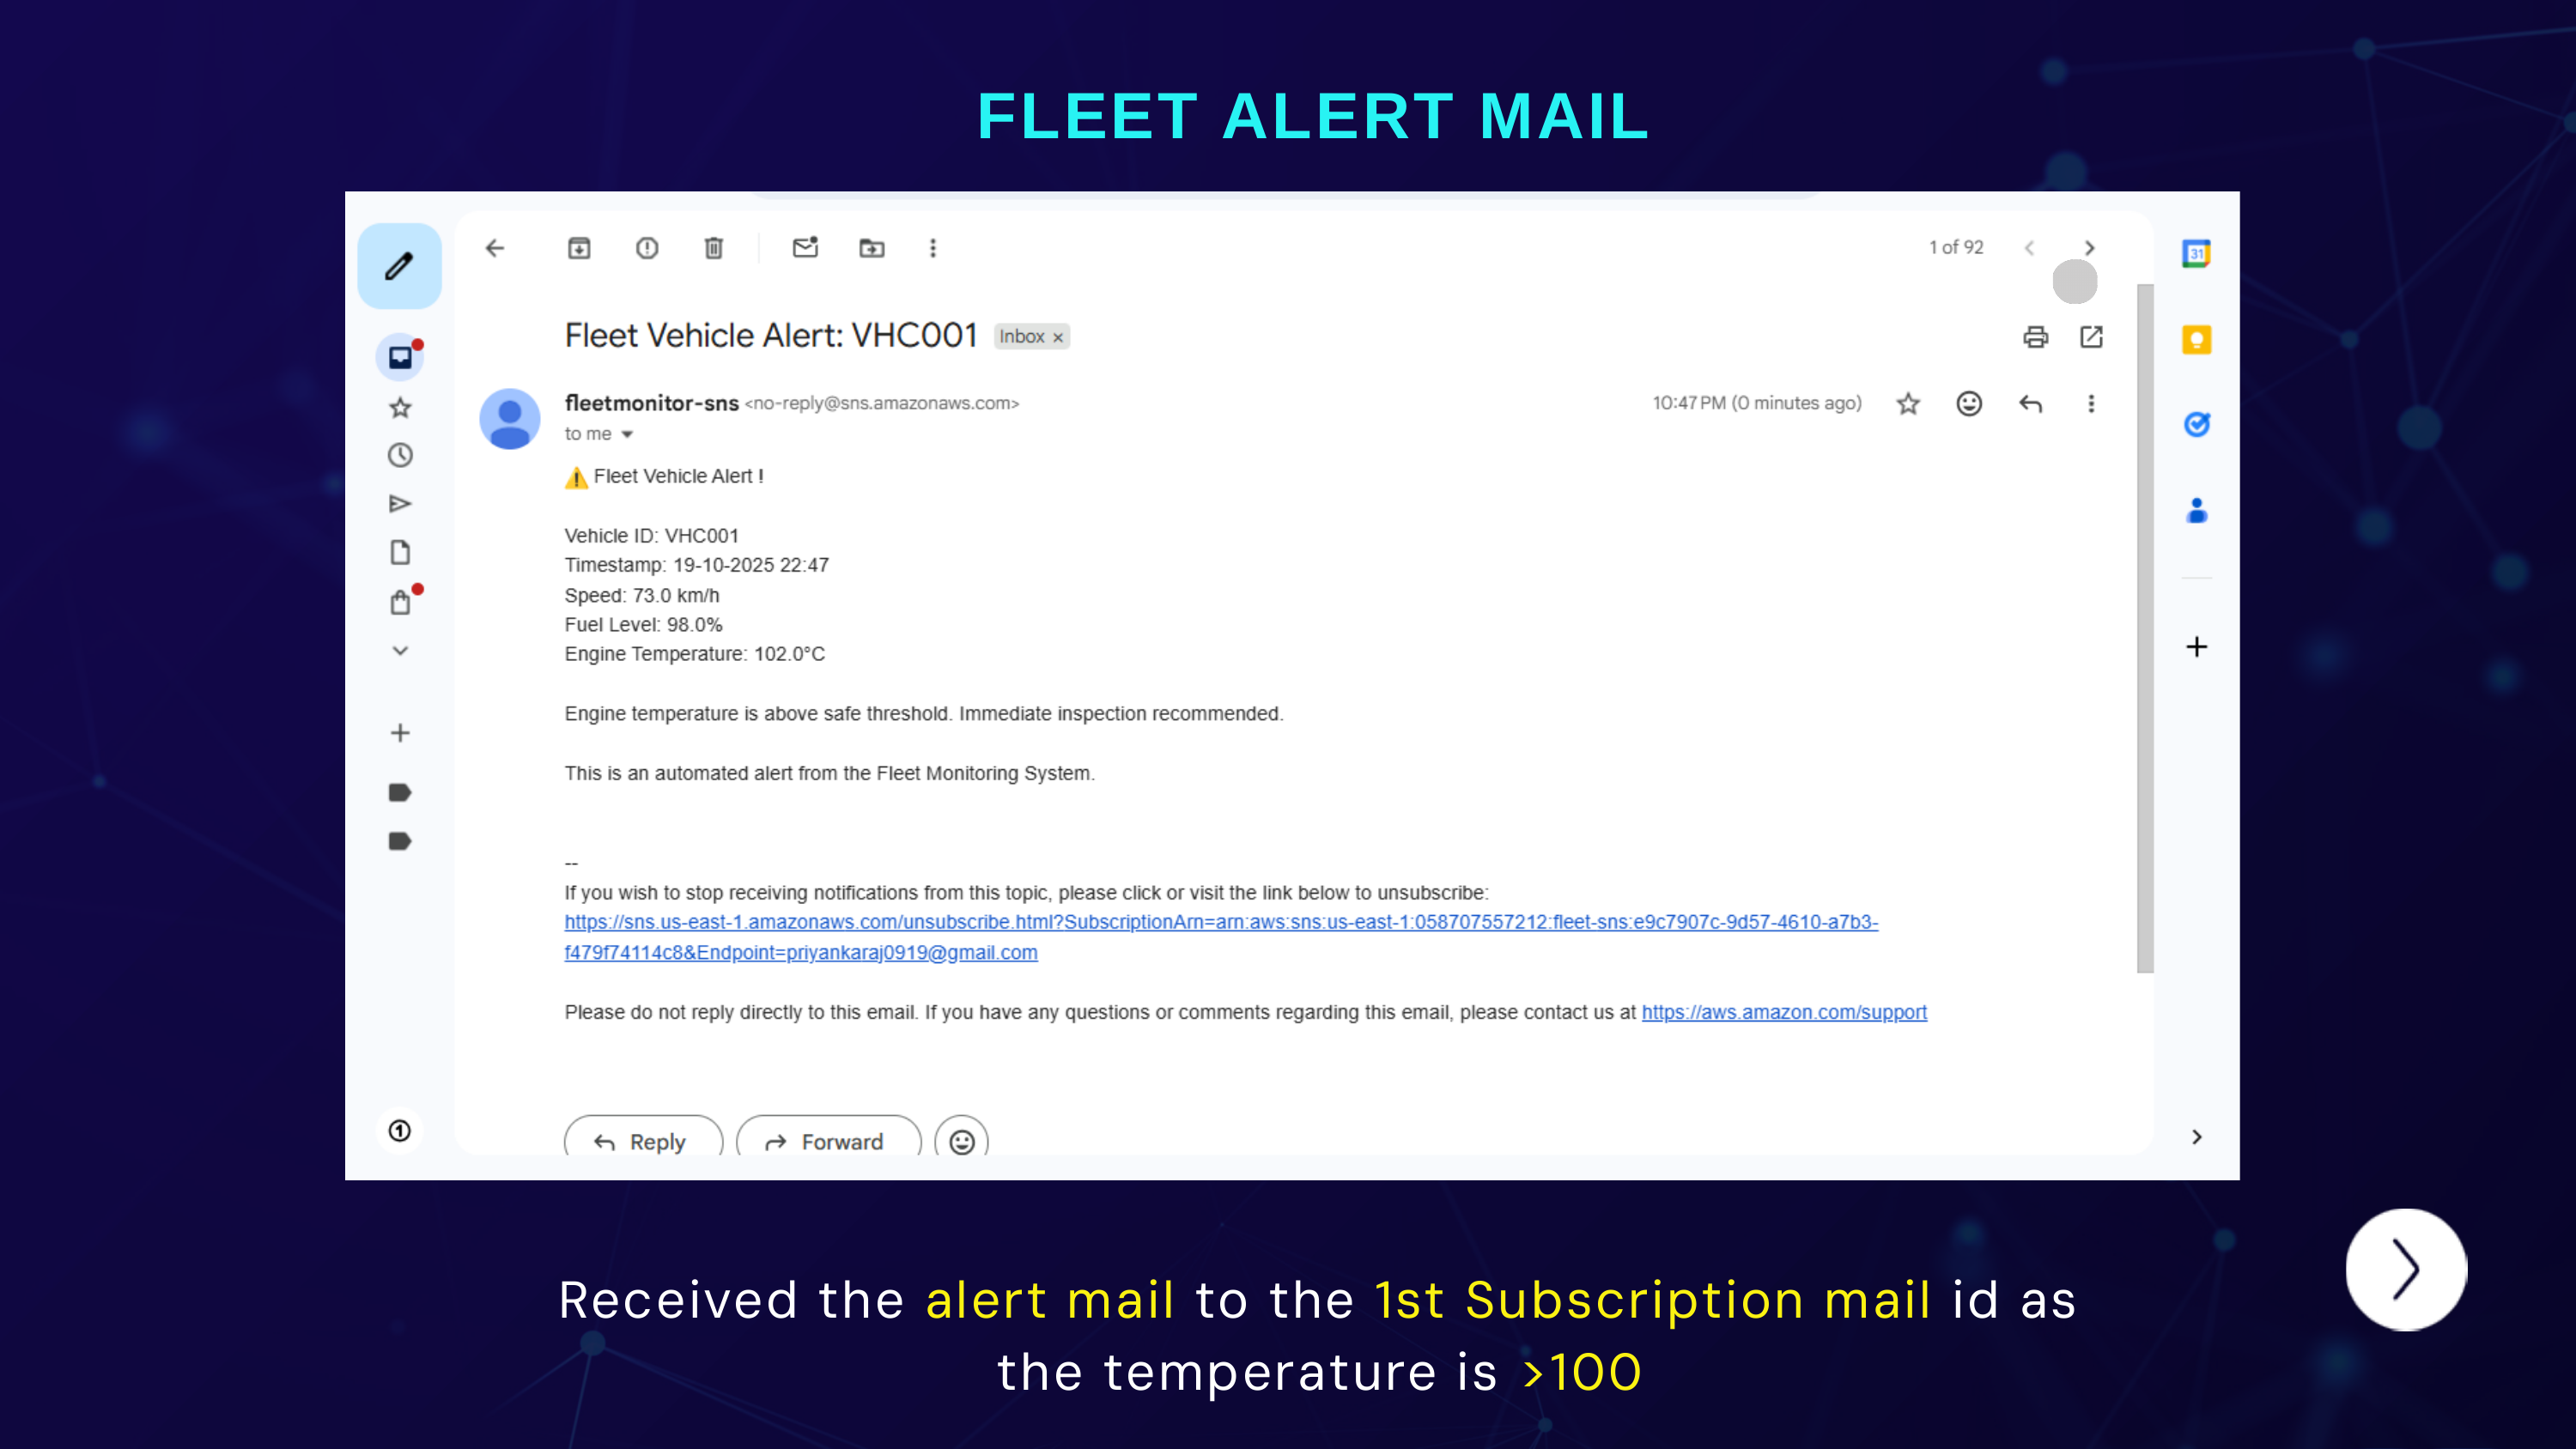

FLEET ALERT MAIL

Received the alert mail to the 1st Subscription mail id as the temperature is >100